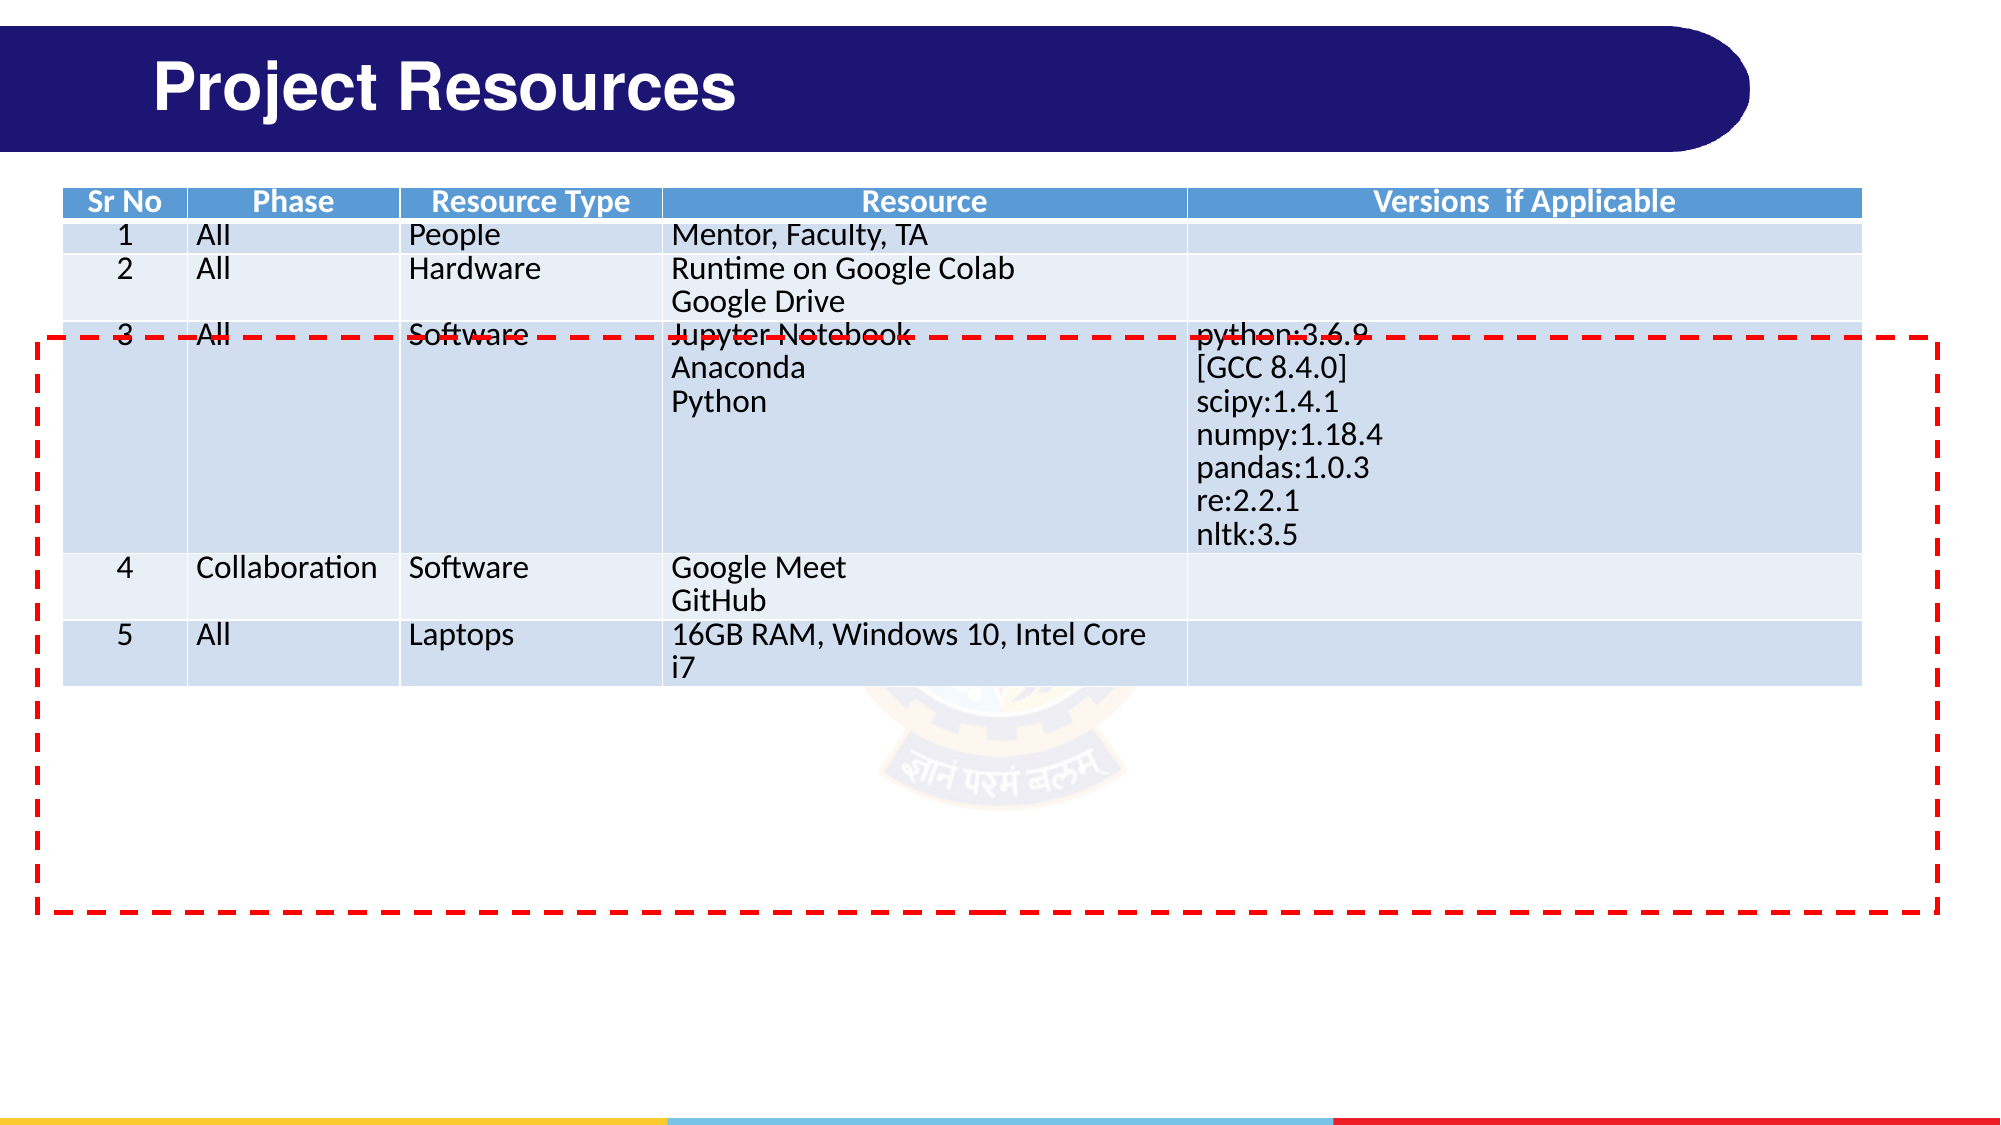

# Project Resources
| Sr No | Phase | Resource Type | Resource | Versions if Applicable |
| --- | --- | --- | --- | --- |
| 1 | All | People | Mentor, Faculty, TA |  |
| 2 | All | Hardware | Runtime on Google Colab Google Drive |  |
| 3 | All | Software | Jupyter Notebook Anaconda Python | python:3.6.9 [GCC 8.4.0] scipy:1.4.1 numpy:1.18.4 pandas:1.0.3 re:2.2.1 nltk:3.5 |
| 4 | Collaboration | Software | Google Meet GitHub |  |
| 5 | All | Laptops | 16GB RAM, Windows 10, Intel Core i7 |  |